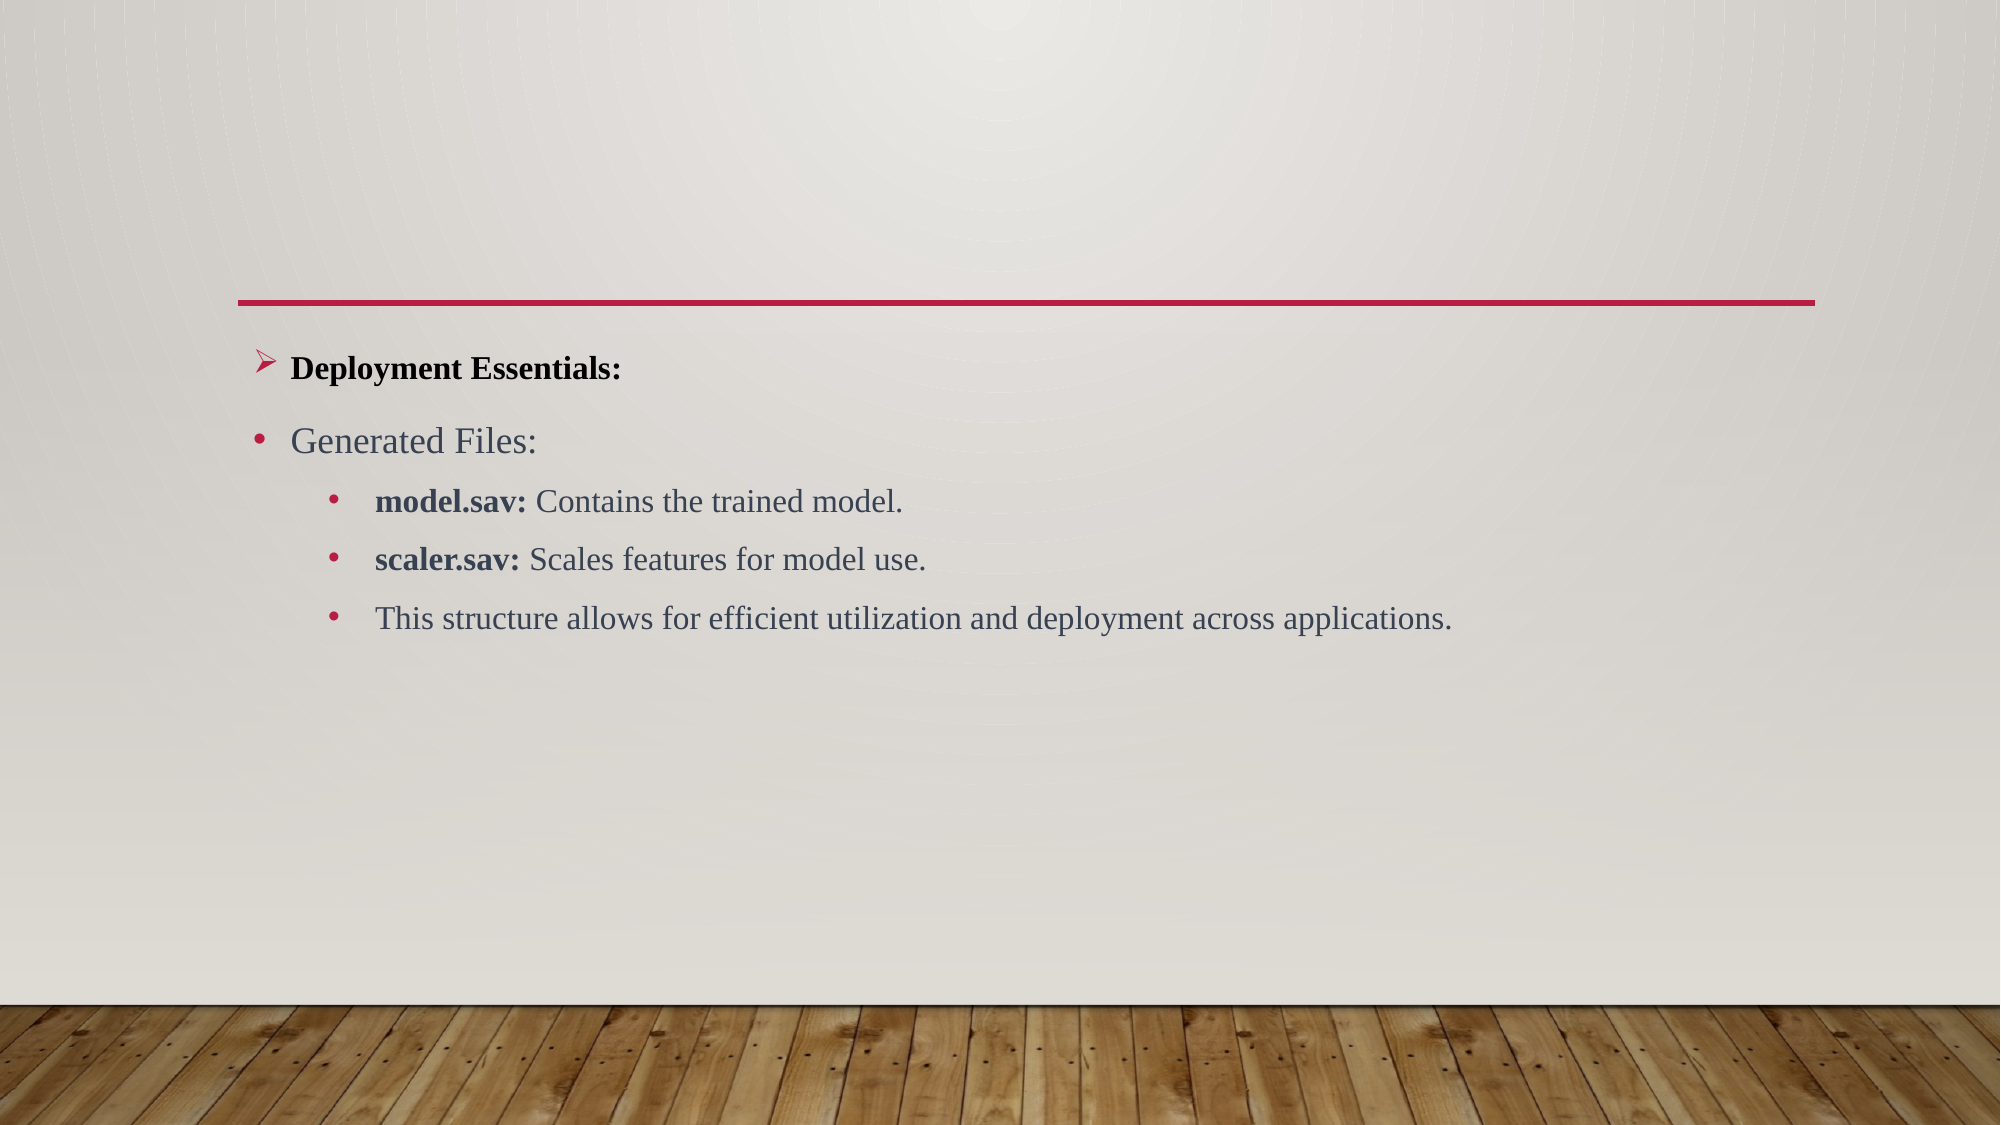

Deployment Essentials:
Generated Files:
model.sav: Contains the trained model.
scaler.sav: Scales features for model use.
This structure allows for efficient utilization and deployment across applications.